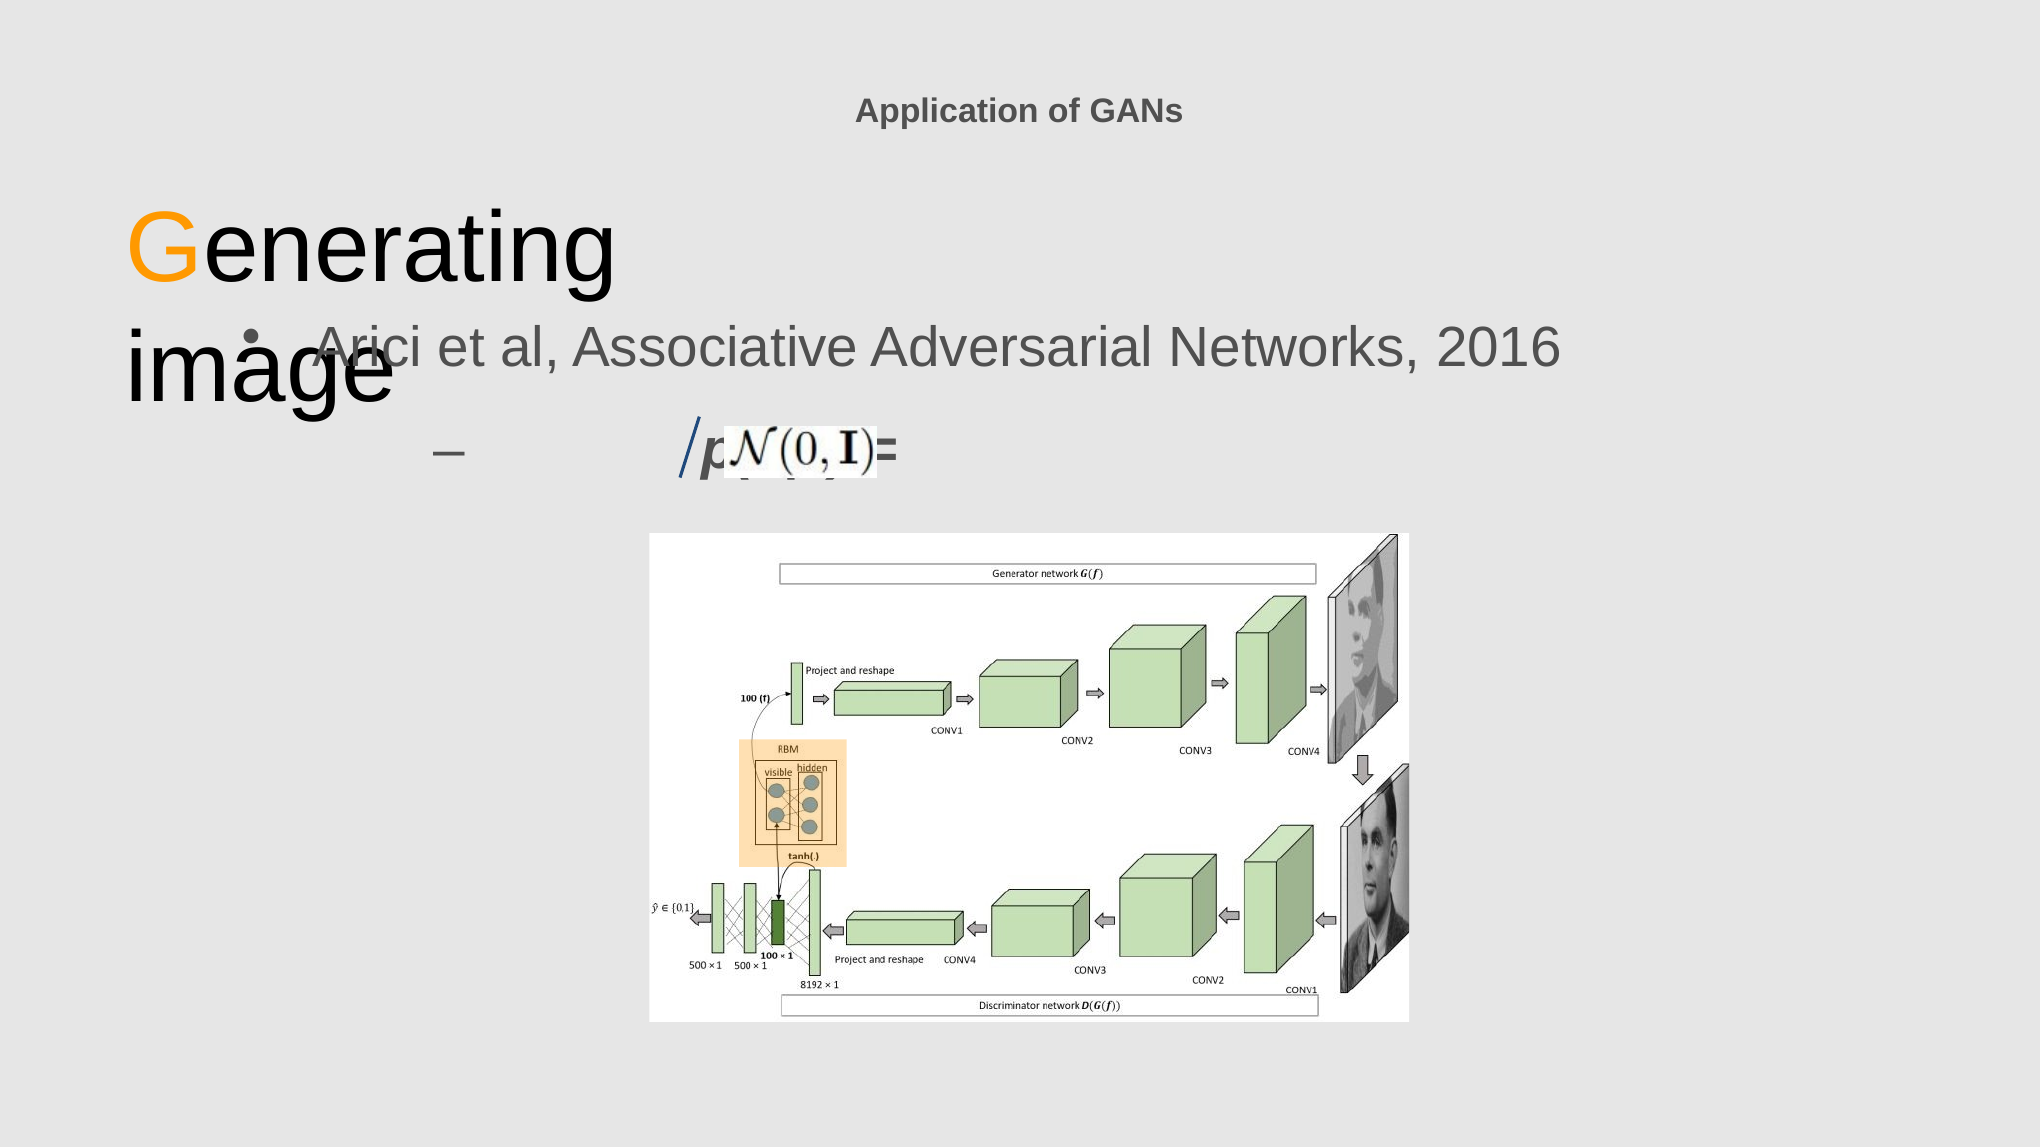

Application of GANs
# Generating image
Arici et al, Associative Adversarial Networks, 2016
–	p(z|x) =